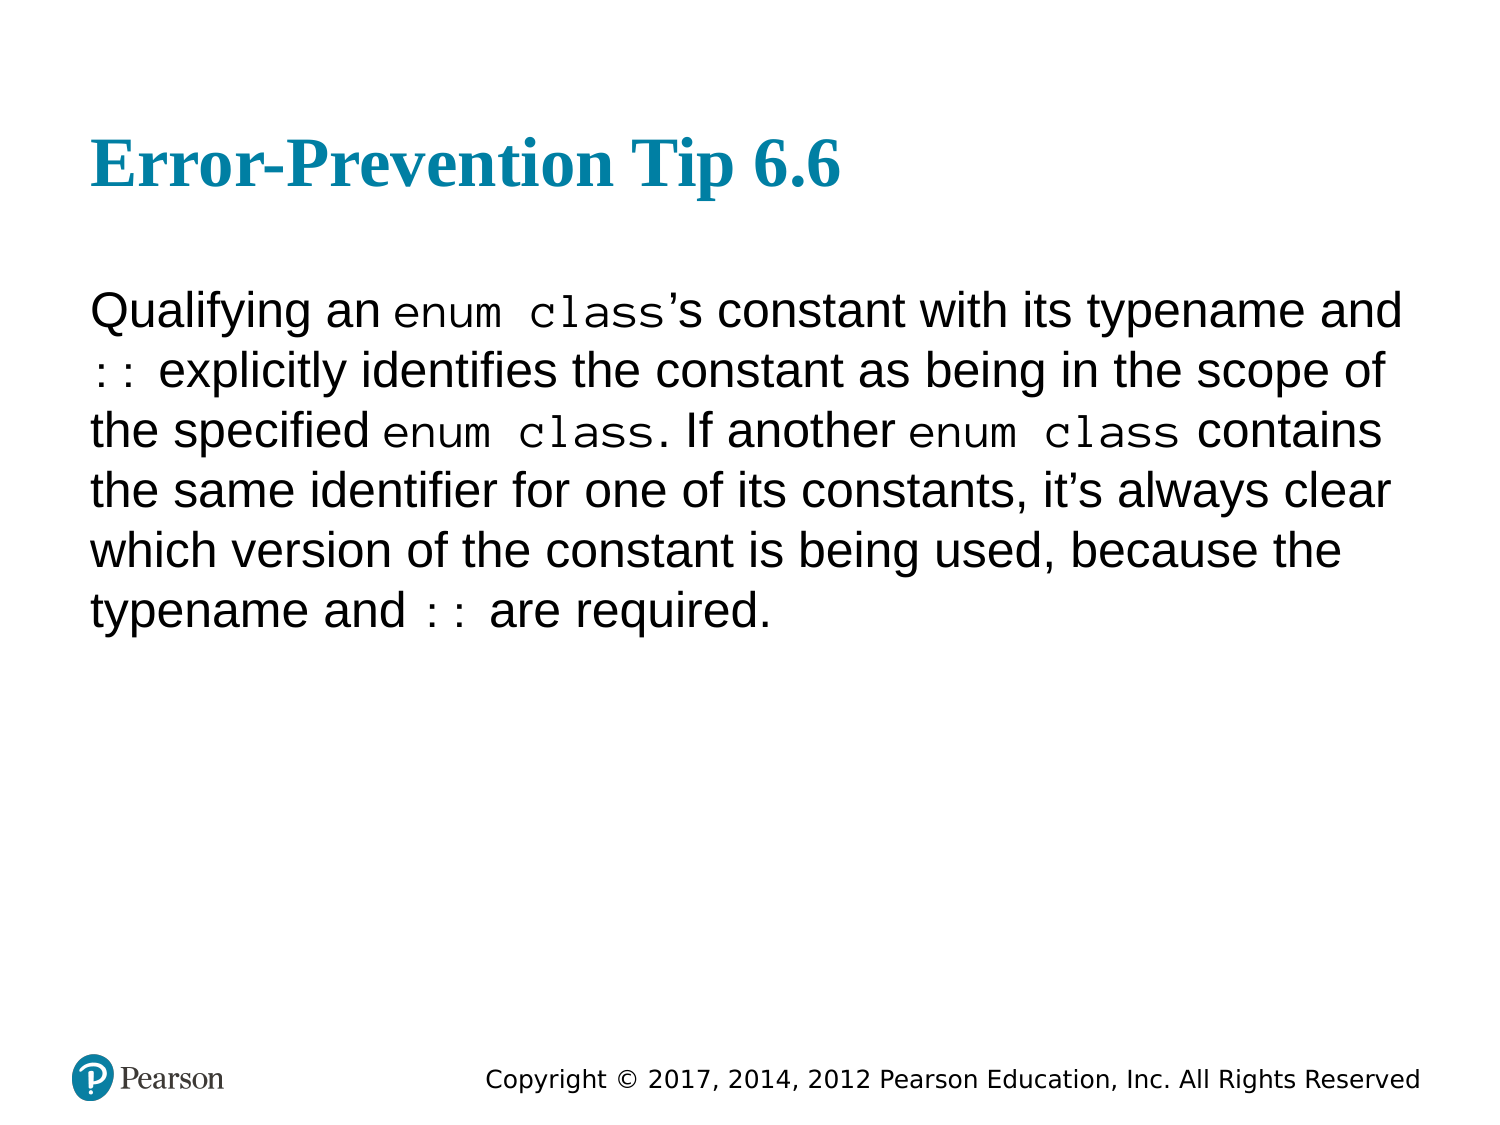

# Error-Prevention Tip 6.6
Qualifying an enum class’s constant with its typename and :: explicitly identifies the constant as being in the scope of the specified enum class. If another enum class contains the same identifier for one of its constants, it’s always clear which version of the constant is being used, because the typename and :: are required.